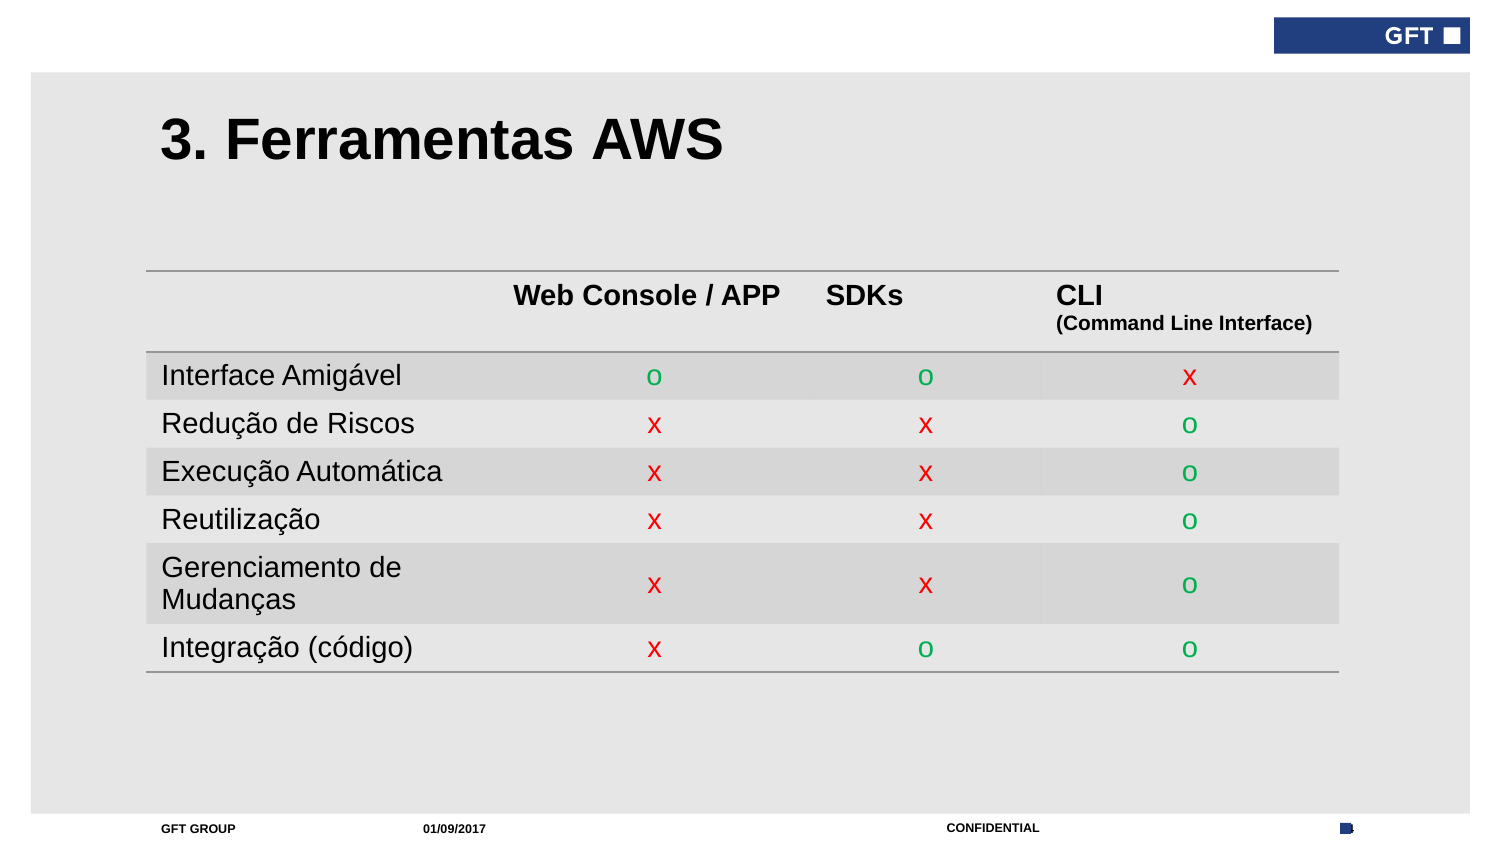

# 3. Ferramentas AWS

|  | Web Console / APP | SDKs | CLI (Command Line Interface) |
| --- | --- | --- | --- |
| Interface Amigável | o | o | x |
| Redução de Riscos | x | x | o |
| Execução Automática | x | x | o |
| Reutilização | x | x | o |
| Gerenciamento de Mudanças | x | x | o |
| Integração (código) | x | o | o |
01/09/2017